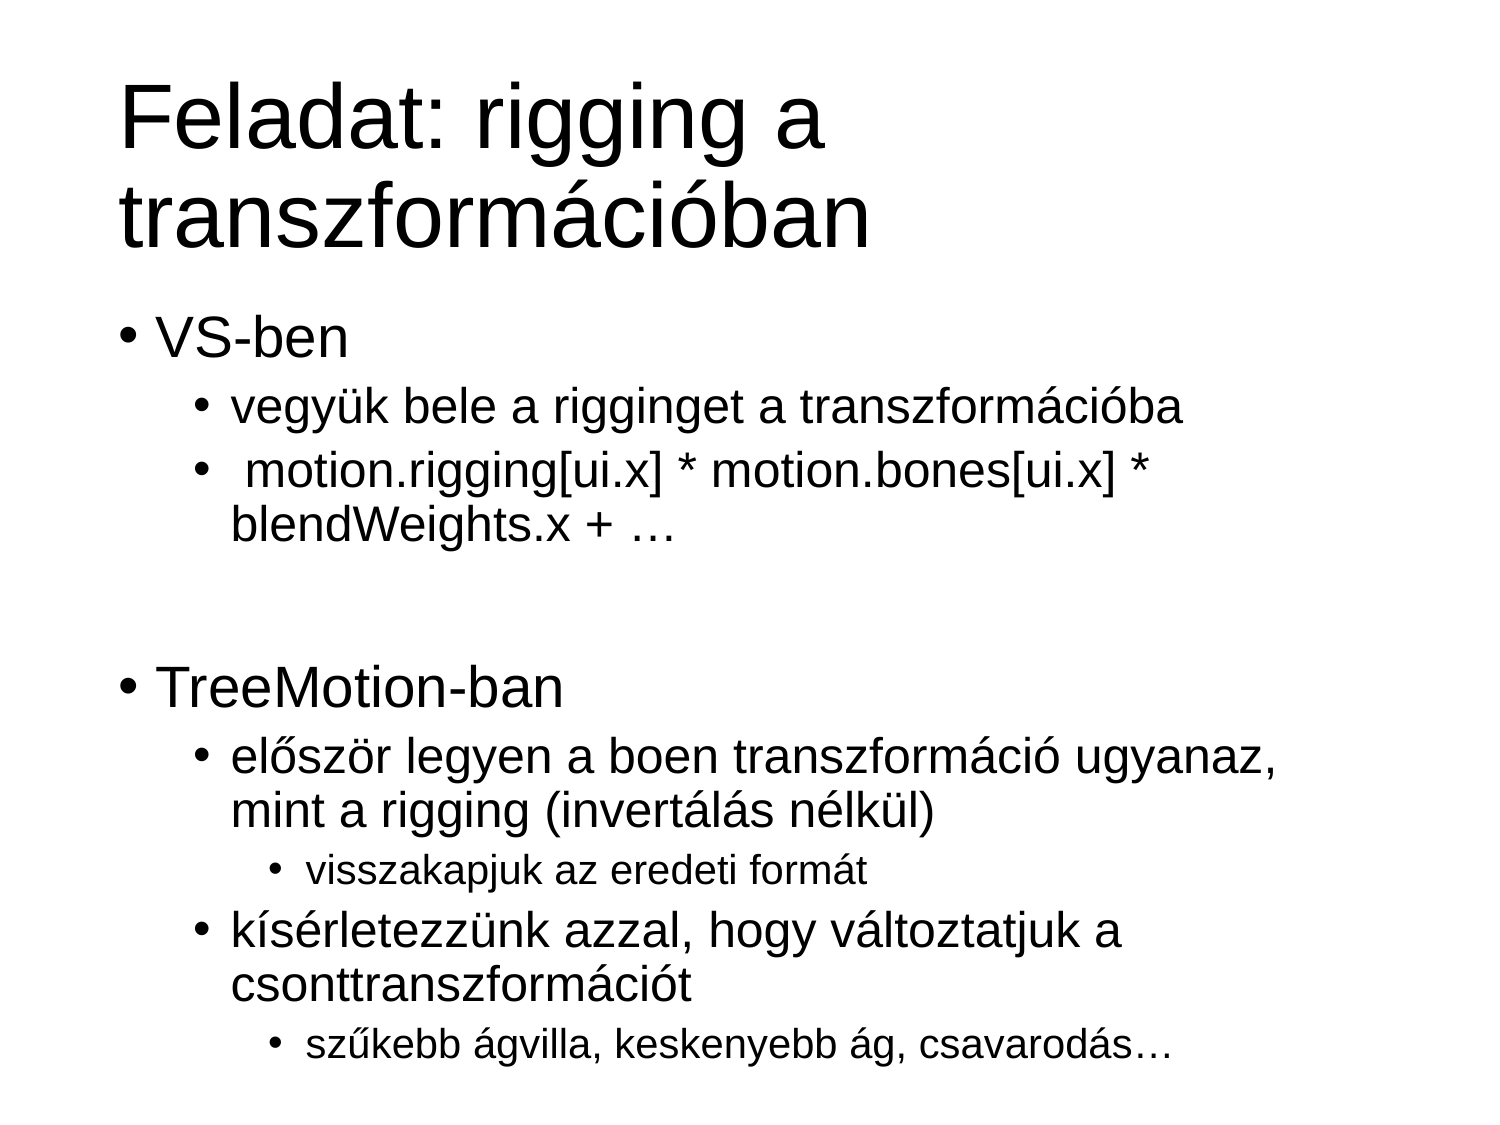

# Feladat: rigging a transzformációban
VS-ben
vegyük bele a rigginget a transzformációba
 motion.rigging[ui.x] * motion.bones[ui.x] * blendWeights.x + …

TreeMotion-ban
először legyen a boen transzformáció ugyanaz, mint a rigging (invertálás nélkül)
visszakapjuk az eredeti formát
kísérletezzünk azzal, hogy változtatjuk a csonttranszformációt
szűkebb ágvilla, keskenyebb ág, csavarodás…